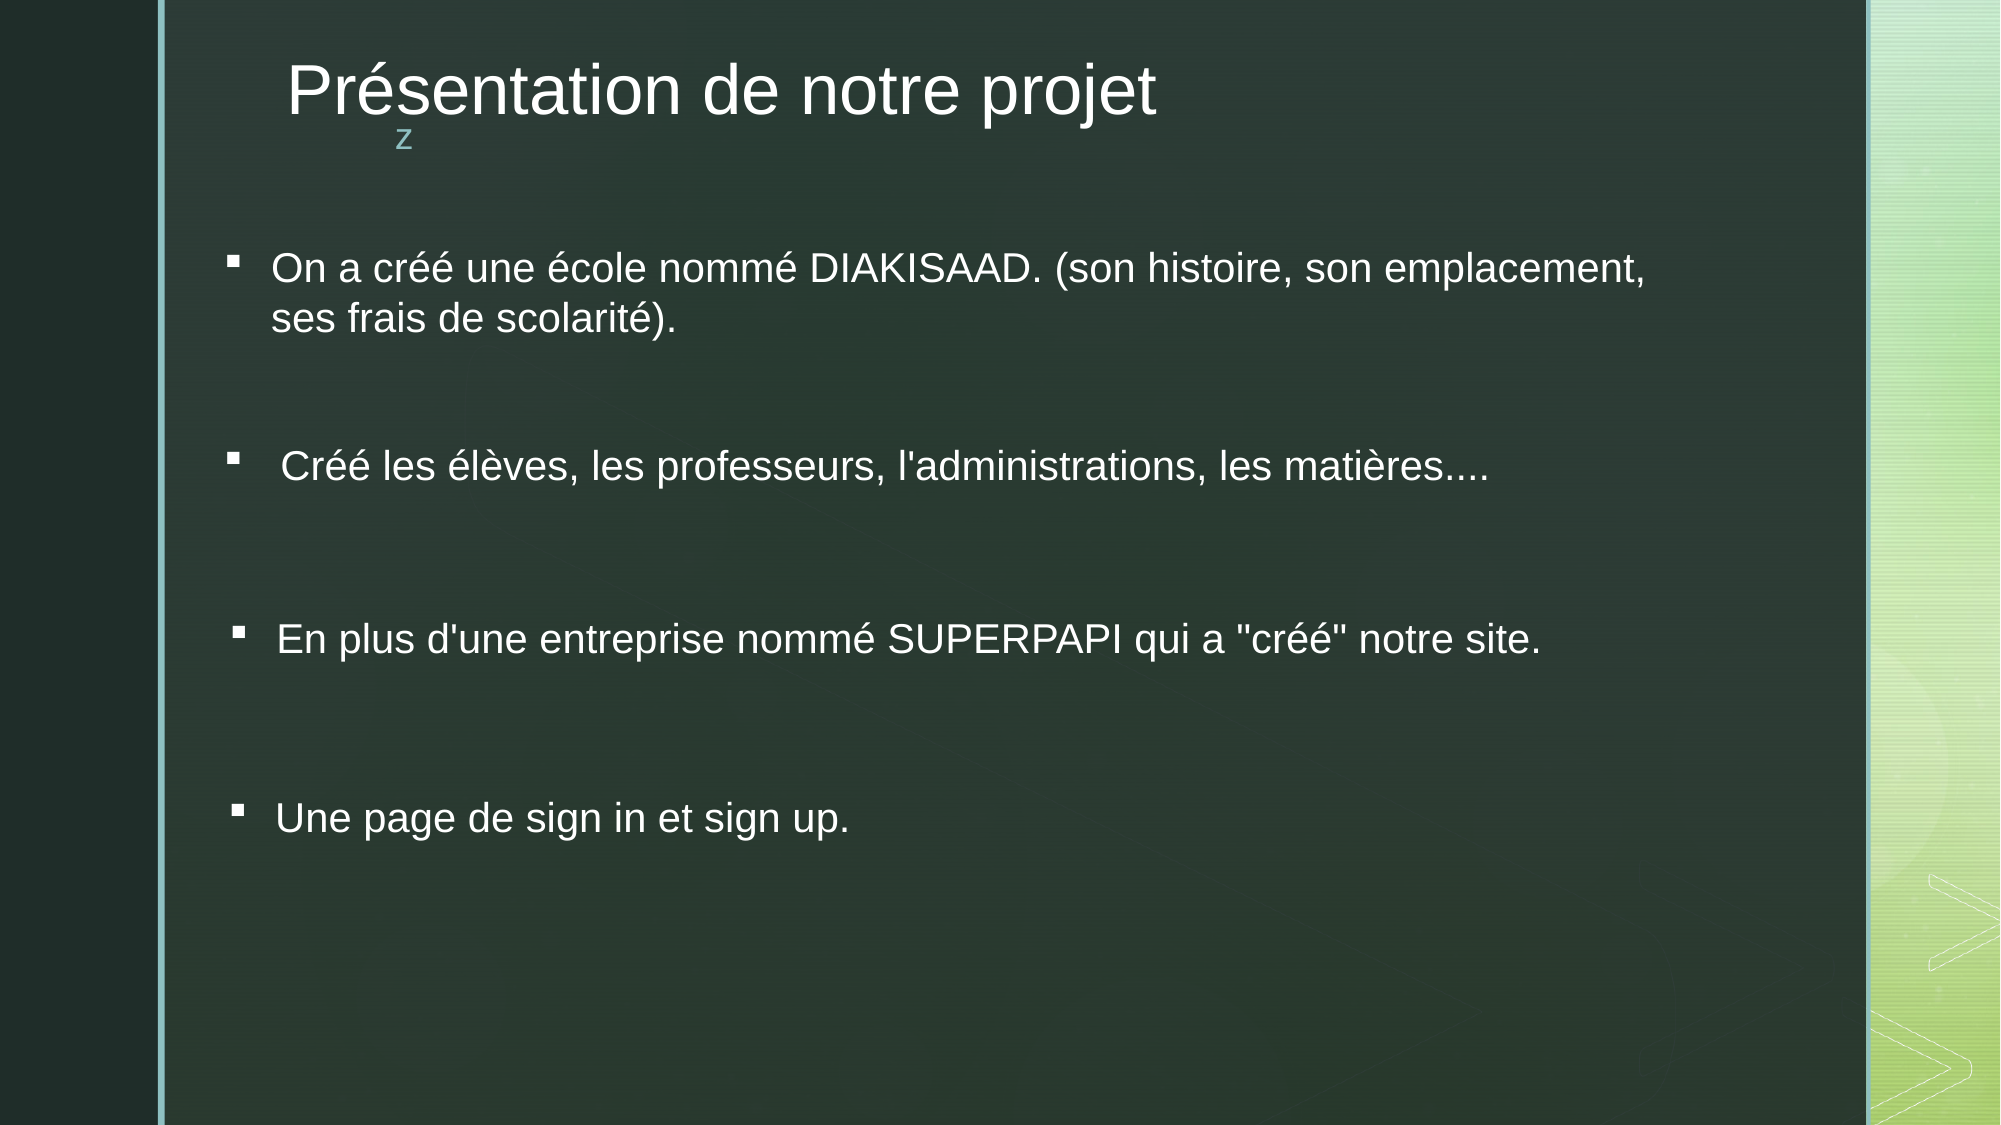

# Présentation de notre projet
On a créé une école nommé DIAKISAAD. (son histoire, son emplacement, ses frais de scolarité).
Créé les élèves, les professeurs, l'administrations, les matières....

En plus d'une entreprise nommé SUPERPAPI qui a "créé" notre site.
Une page de sign in et sign up.